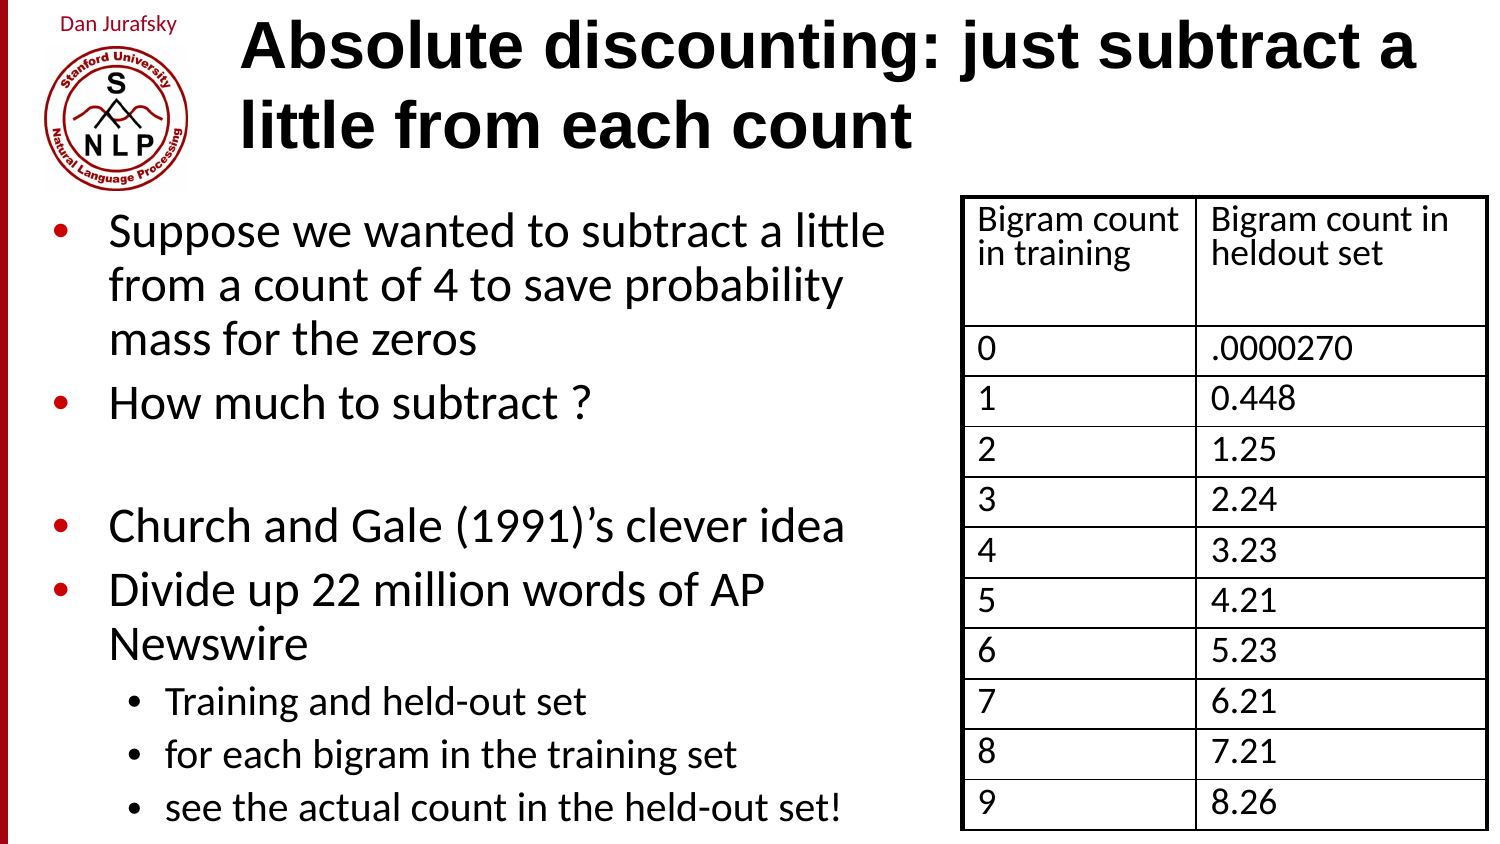

Absolute discounting: just subtract a little from each count
Suppose we wanted to subtract a little from a count of 4 to save probability mass for the zeros
How much to subtract ?

Church and Gale (1991)’s clever idea
Divide up 22 million words of AP Newswire
Training and held-out set
for each bigram in the training set
see the actual count in the held-out set!

It sure looks like c* = (c - .75)

| Bigram count in training | Bigram count in heldout set |
| --- | --- |
| 0 | .0000270 |
| 1 | 0.448 |
| 2 | 1.25 |
| 3 | 2.24 |
| 4 | 3.23 |
| 5 | 4.21 |
| 6 | 5.23 |
| 7 | 6.21 |
| 8 | 7.21 |
| 9 | 8.26 |